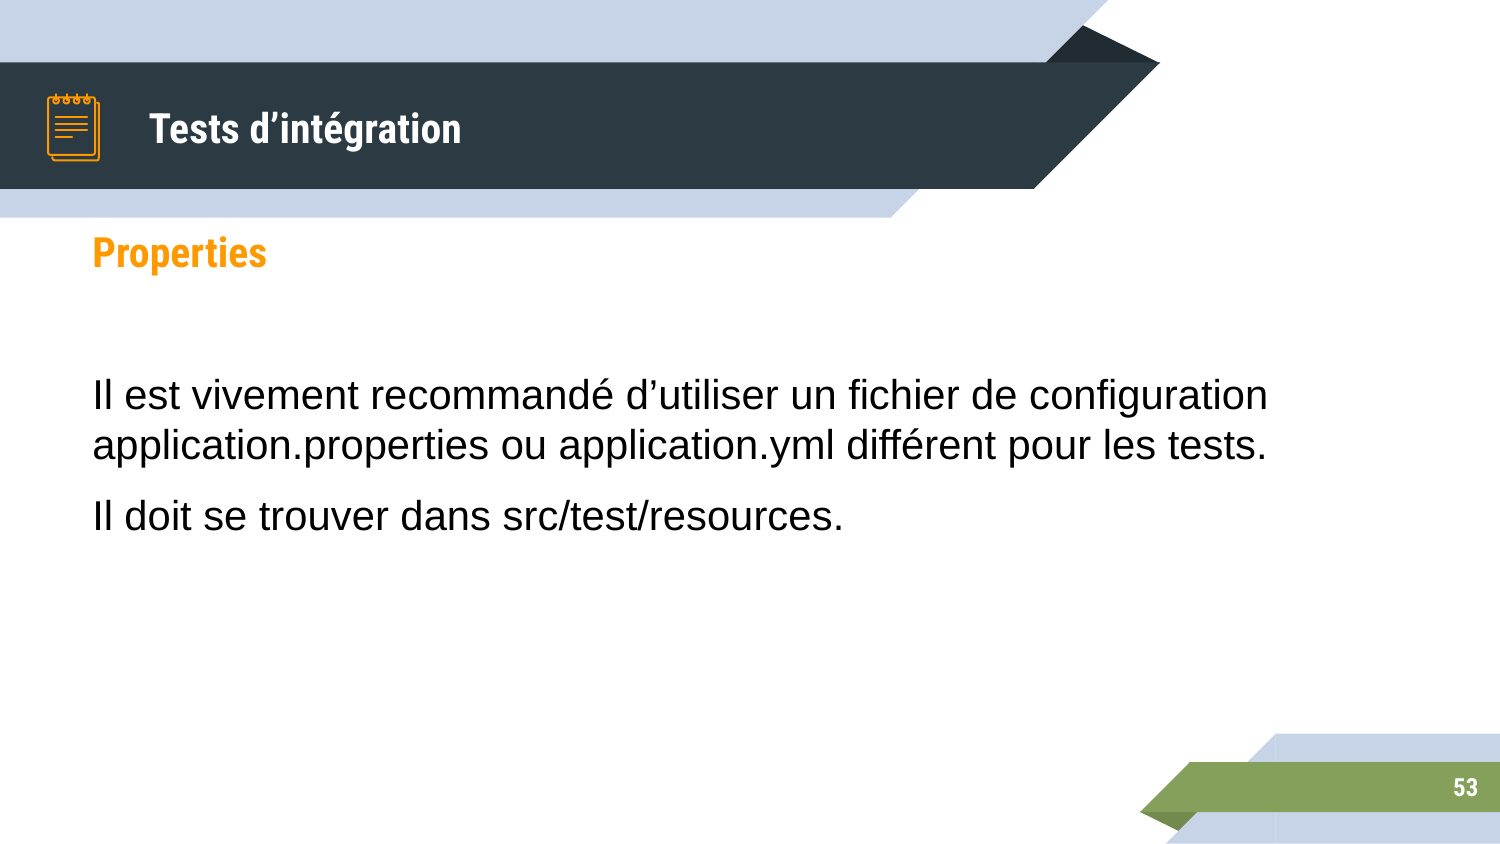

# Tests d’intégration

Properties

Il est vivement recommandé d’utiliser un fichier de configuration application.properties ou application.yml différent pour les tests.
Il doit se trouver dans src/test/resources.

53